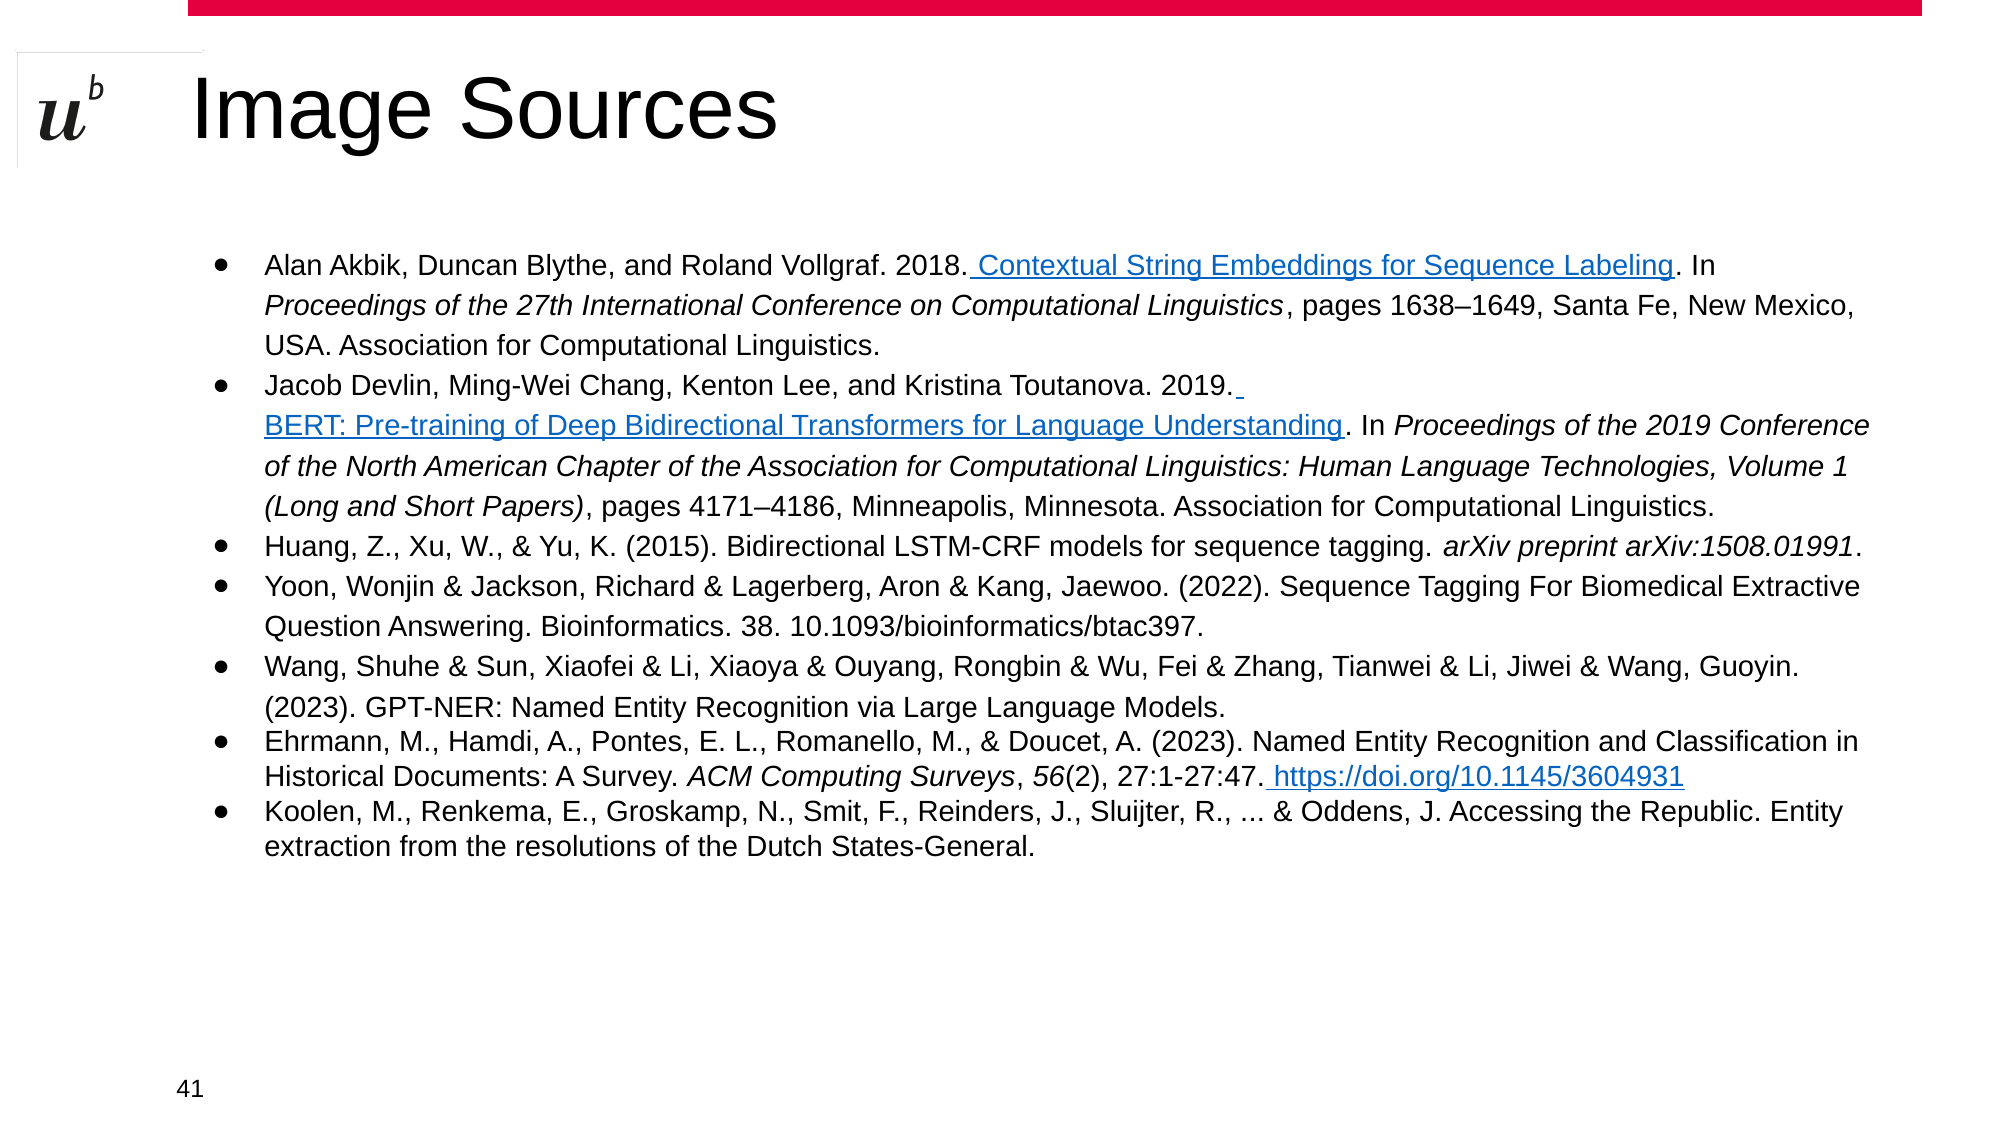

# Image Sources
Alan Akbik, Duncan Blythe, and Roland Vollgraf. 2018. Contextual String Embeddings for Sequence Labeling. In Proceedings of the 27th International Conference on Computational Linguistics, pages 1638–1649, Santa Fe, New Mexico, USA. Association for Computational Linguistics.
Jacob Devlin, Ming-Wei Chang, Kenton Lee, and Kristina Toutanova. 2019. BERT: Pre-training of Deep Bidirectional Transformers for Language Understanding. In Proceedings of the 2019 Conference of the North American Chapter of the Association for Computational Linguistics: Human Language Technologies, Volume 1 (Long and Short Papers), pages 4171–4186, Minneapolis, Minnesota. Association for Computational Linguistics.
Huang, Z., Xu, W., & Yu, K. (2015). Bidirectional LSTM-CRF models for sequence tagging. arXiv preprint arXiv:1508.01991.
Yoon, Wonjin & Jackson, Richard & Lagerberg, Aron & Kang, Jaewoo. (2022). Sequence Tagging For Biomedical Extractive Question Answering. Bioinformatics. 38. 10.1093/bioinformatics/btac397.
Wang, Shuhe & Sun, Xiaofei & Li, Xiaoya & Ouyang, Rongbin & Wu, Fei & Zhang, Tianwei & Li, Jiwei & Wang, Guoyin. (2023). GPT-NER: Named Entity Recognition via Large Language Models.
Ehrmann, M., Hamdi, A., Pontes, E. L., Romanello, M., & Doucet, A. (2023). Named Entity Recognition and Classification in Historical Documents: A Survey. ACM Computing Surveys, 56(2), 27:1-27:47. https://doi.org/10.1145/3604931
Koolen, M., Renkema, E., Groskamp, N., Smit, F., Reinders, J., Sluijter, R., ... & Oddens, J. Accessing the Republic. Entity extraction from the resolutions of the Dutch States-General.

41